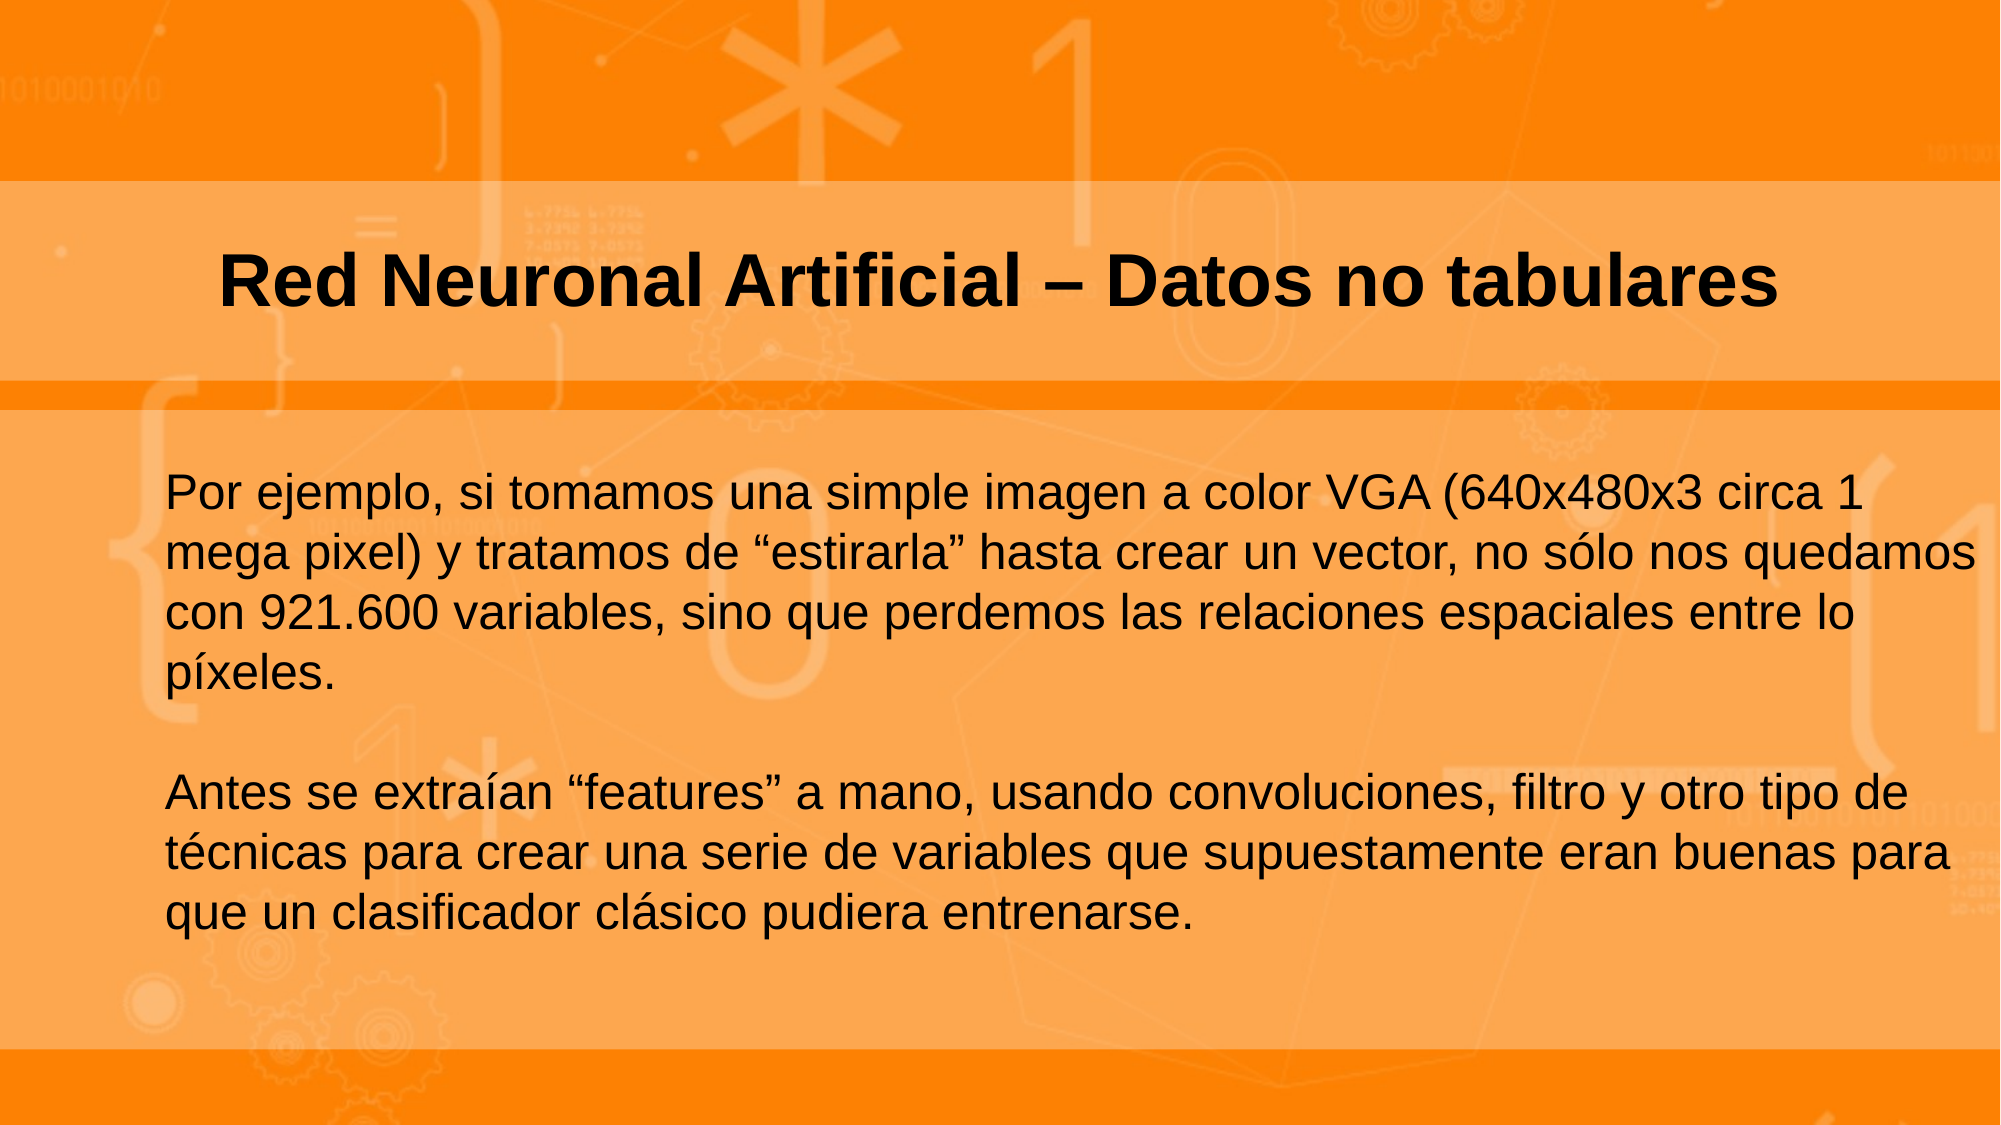

Red Neuronal Artificial – Datos no tabulares
Por ejemplo, si tomamos una simple imagen a color VGA (640x480x3 circa 1 mega pixel) y tratamos de “estirarla” hasta crear un vector, no sólo nos quedamos con 921.600 variables, sino que perdemos las relaciones espaciales entre lo píxeles.

Antes se extraían “features” a mano, usando convoluciones, filtro y otro tipo de técnicas para crear una serie de variables que supuestamente eran buenas para que un clasificador clásico pudiera entrenarse.